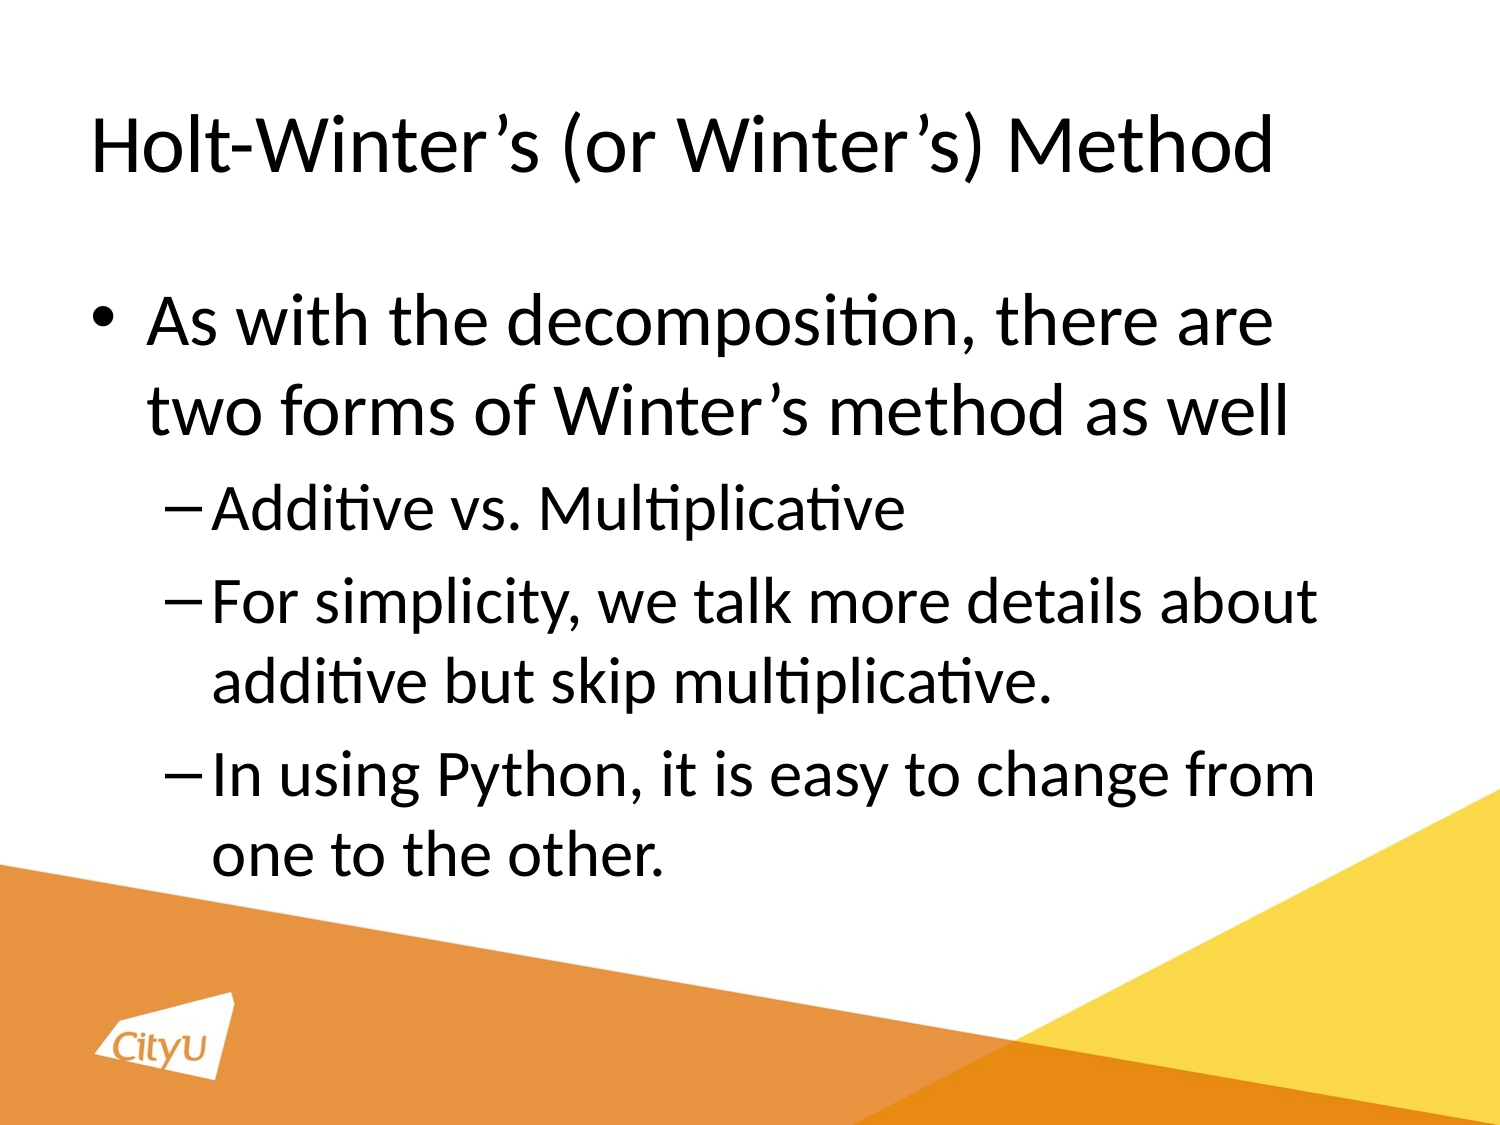

# Holt-Winter’s (or Winter’s) Method
As with the decomposition, there are two forms of Winter’s method as well
Additive vs. Multiplicative
For simplicity, we talk more details about additive but skip multiplicative.
In using Python, it is easy to change from one to the other.